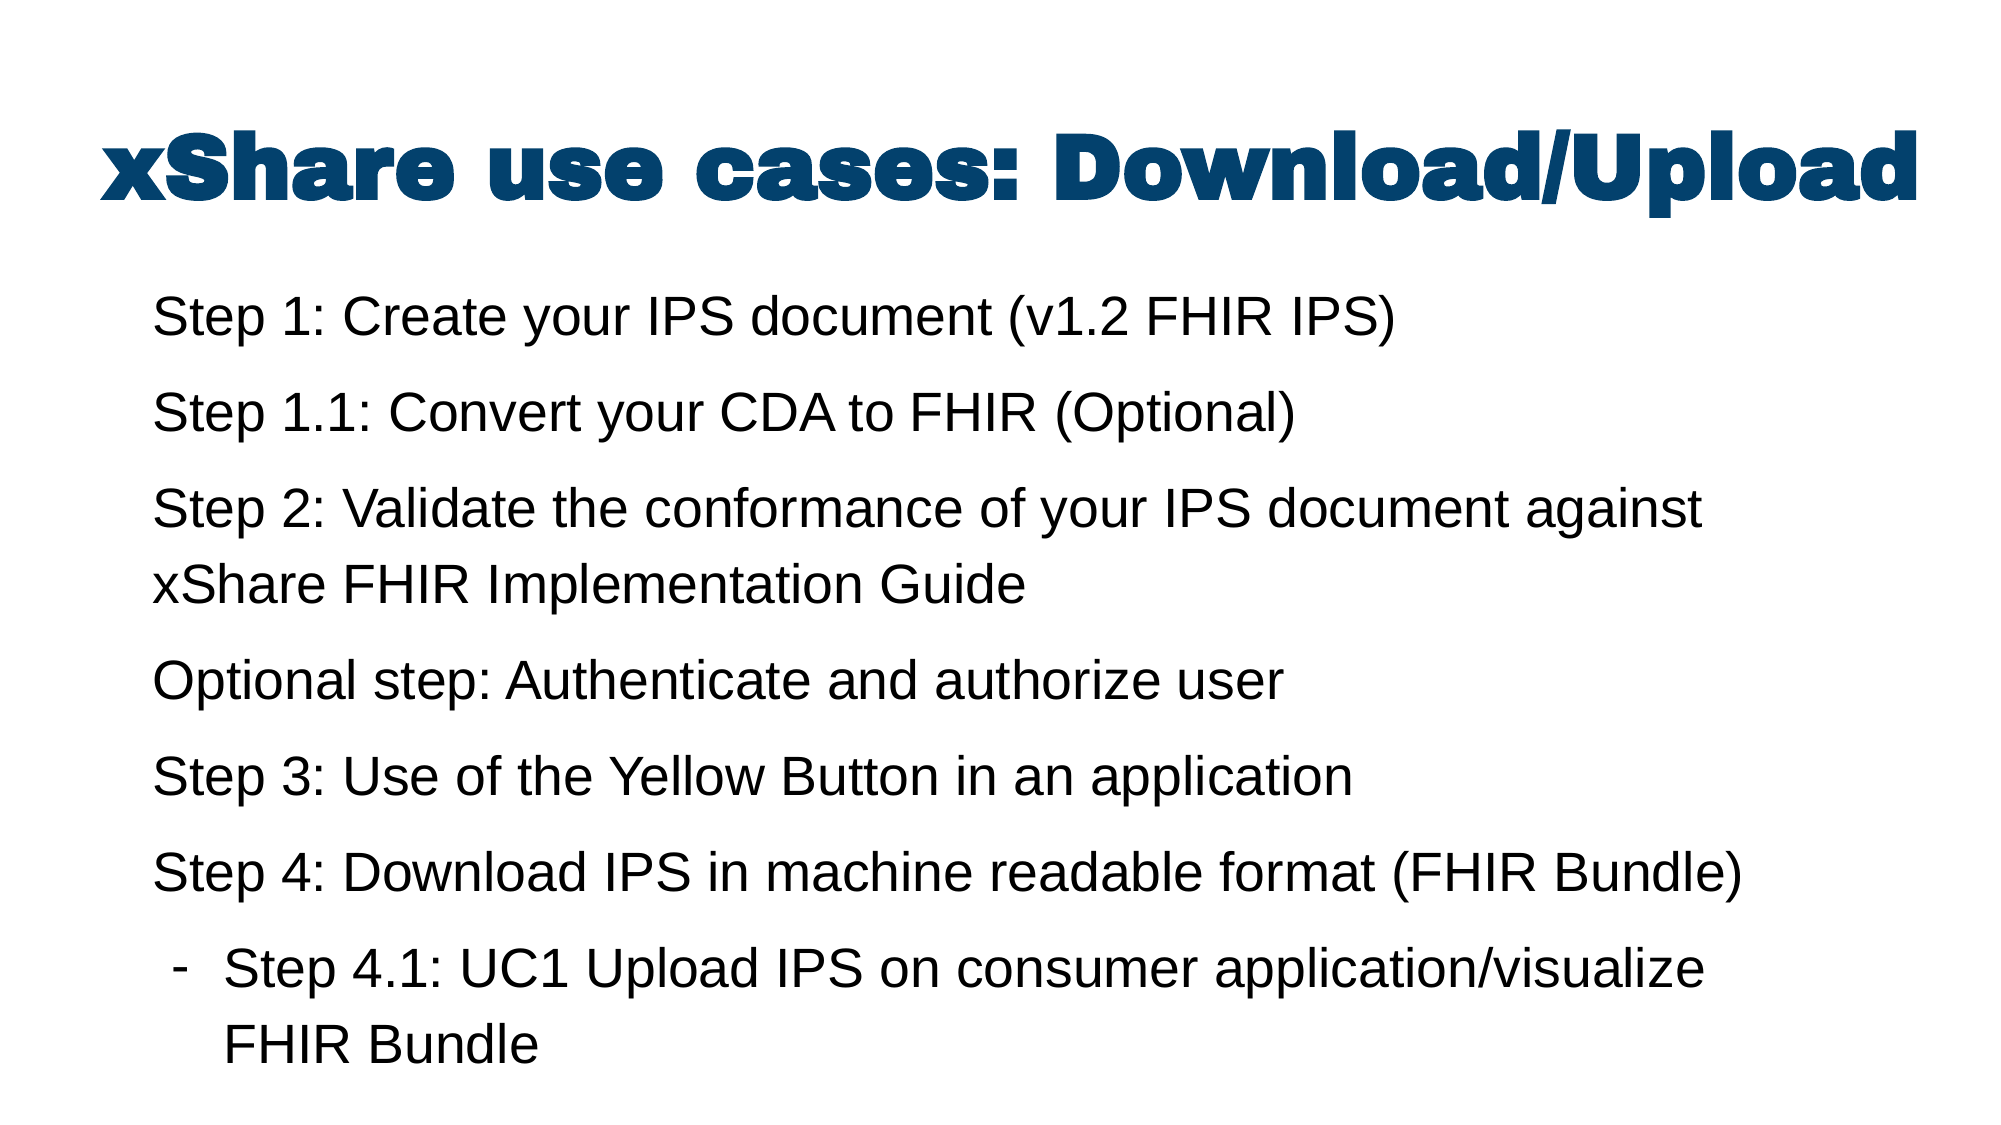

# xShare use cases: Download/Upload
Step 1: Create your IPS document (v1.2 FHIR IPS)
Step 1.1: Convert your CDA to FHIR (Optional)
Step 2: Validate the conformance of your IPS document against xShare FHIR Implementation Guide
Optional step: Authenticate and authorize user
Step 3: Use of the Yellow Button in an application
Step 4: Download IPS in machine readable format (FHIR Bundle)
Step 4.1: UC1 Upload IPS on consumer application/visualize FHIR Bundle